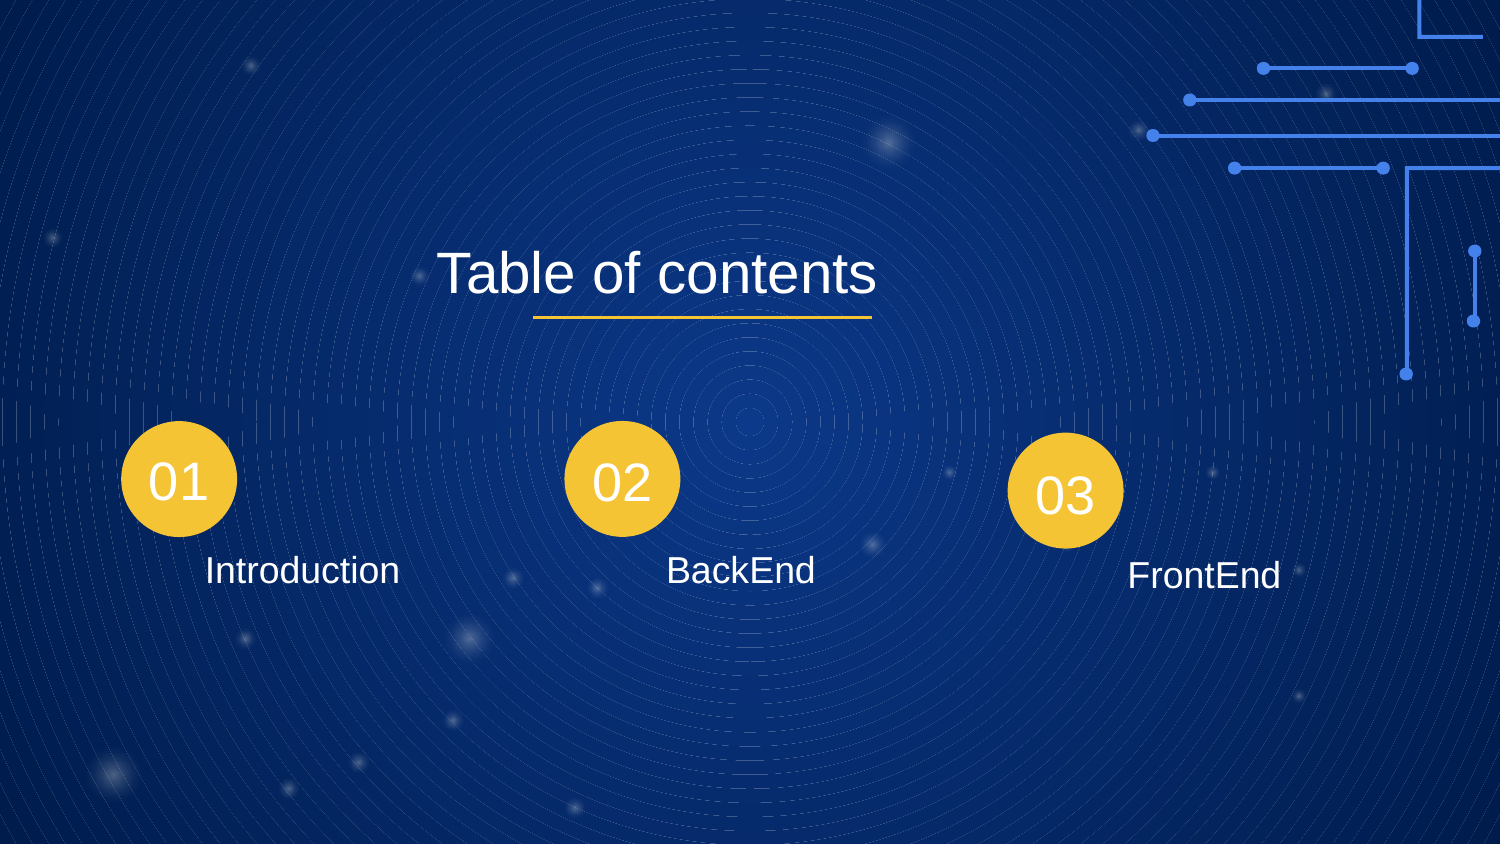

# Table of contents

01

02
03
BackEnd
Introduction
FrontEnd